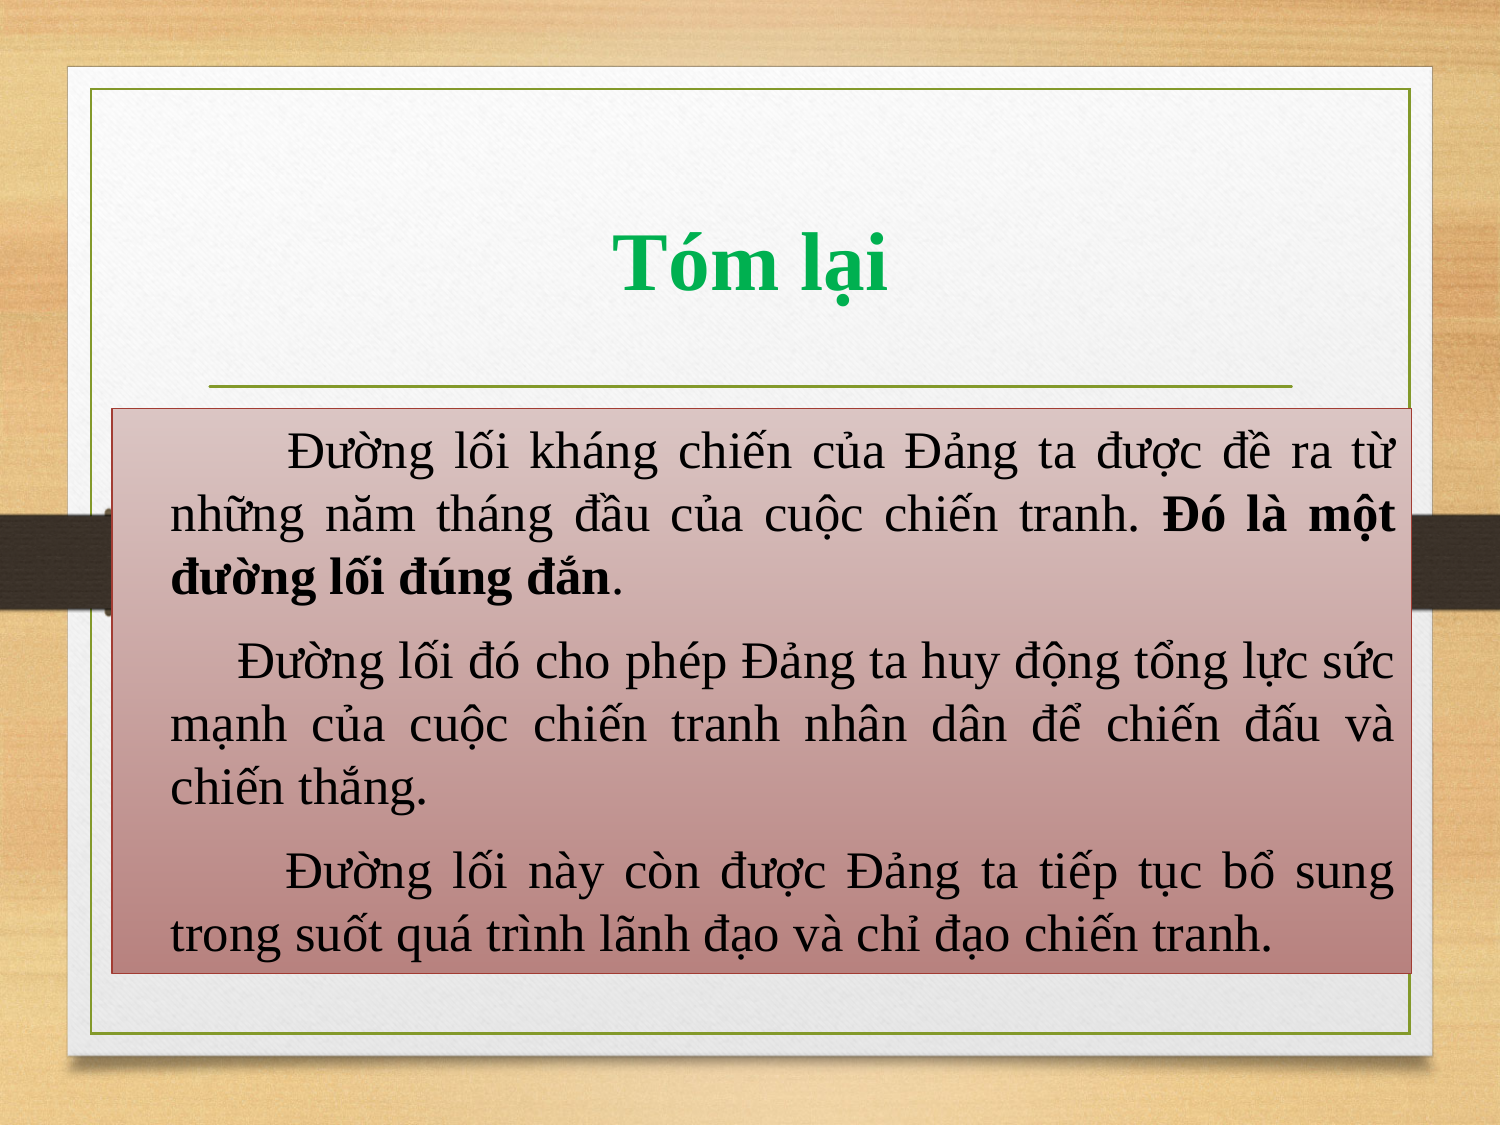

# Tóm lại
	      Đường lối kháng chiến của Đảng ta được đề ra từ những năm tháng đầu của cuộc chiến tranh. Đó là một đường lối đúng đắn.
        Đường lối đó cho phép Đảng ta huy động tổng lực sức mạnh của cuộc chiến tranh nhân dân để chiến đấu và chiến thắng.
        Đường lối này còn được Đảng ta tiếp tục bổ sung trong suốt quá trình lãnh đạo và chỉ đạo chiến tranh.